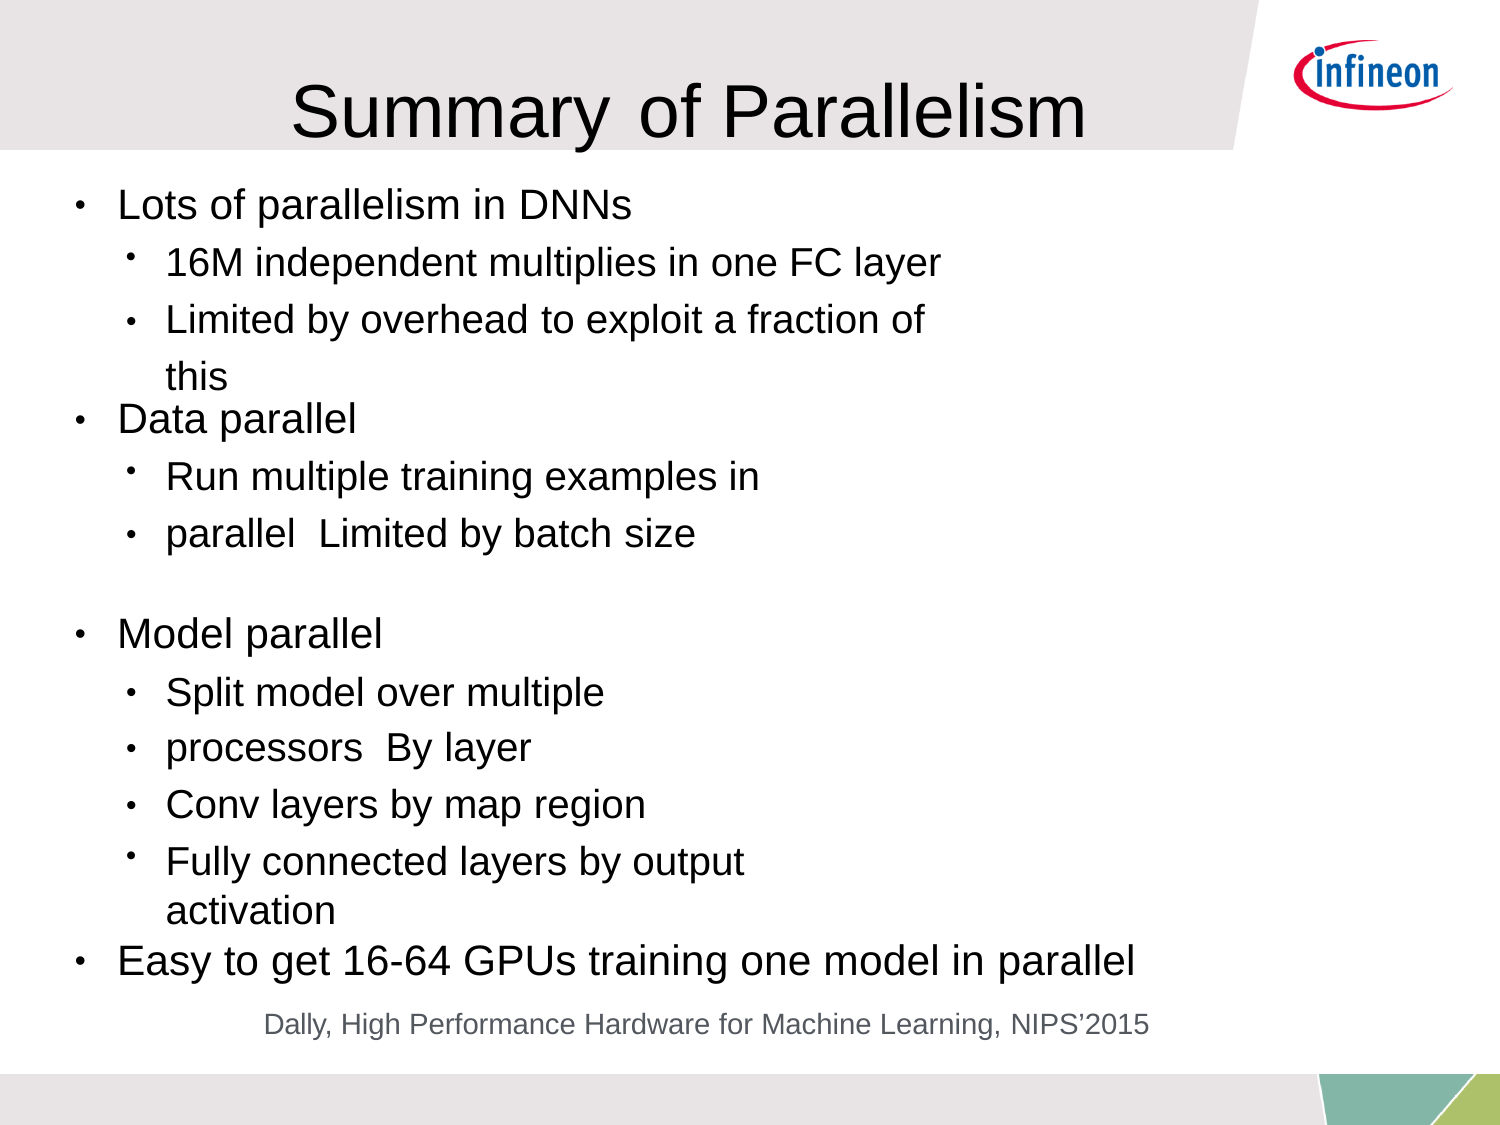

# Summary	 of Parallelism
Lots of parallelism in DNNs
•
16M independent multiplies in one FC layer  Limited by overhead to exploit a fraction of this
•
Data parallel
•
Run multiple training examples in parallel  Limited by batch size
•
Model parallel
•
•
•
Split model over multiple processors  By layer
Conv layers by map region
Fully connected layers by output activation
•
Easy to get 16-64 GPUs training one model in parallel
•
Dally, High Performance Hardware for Machine Learning, NIPS’2015